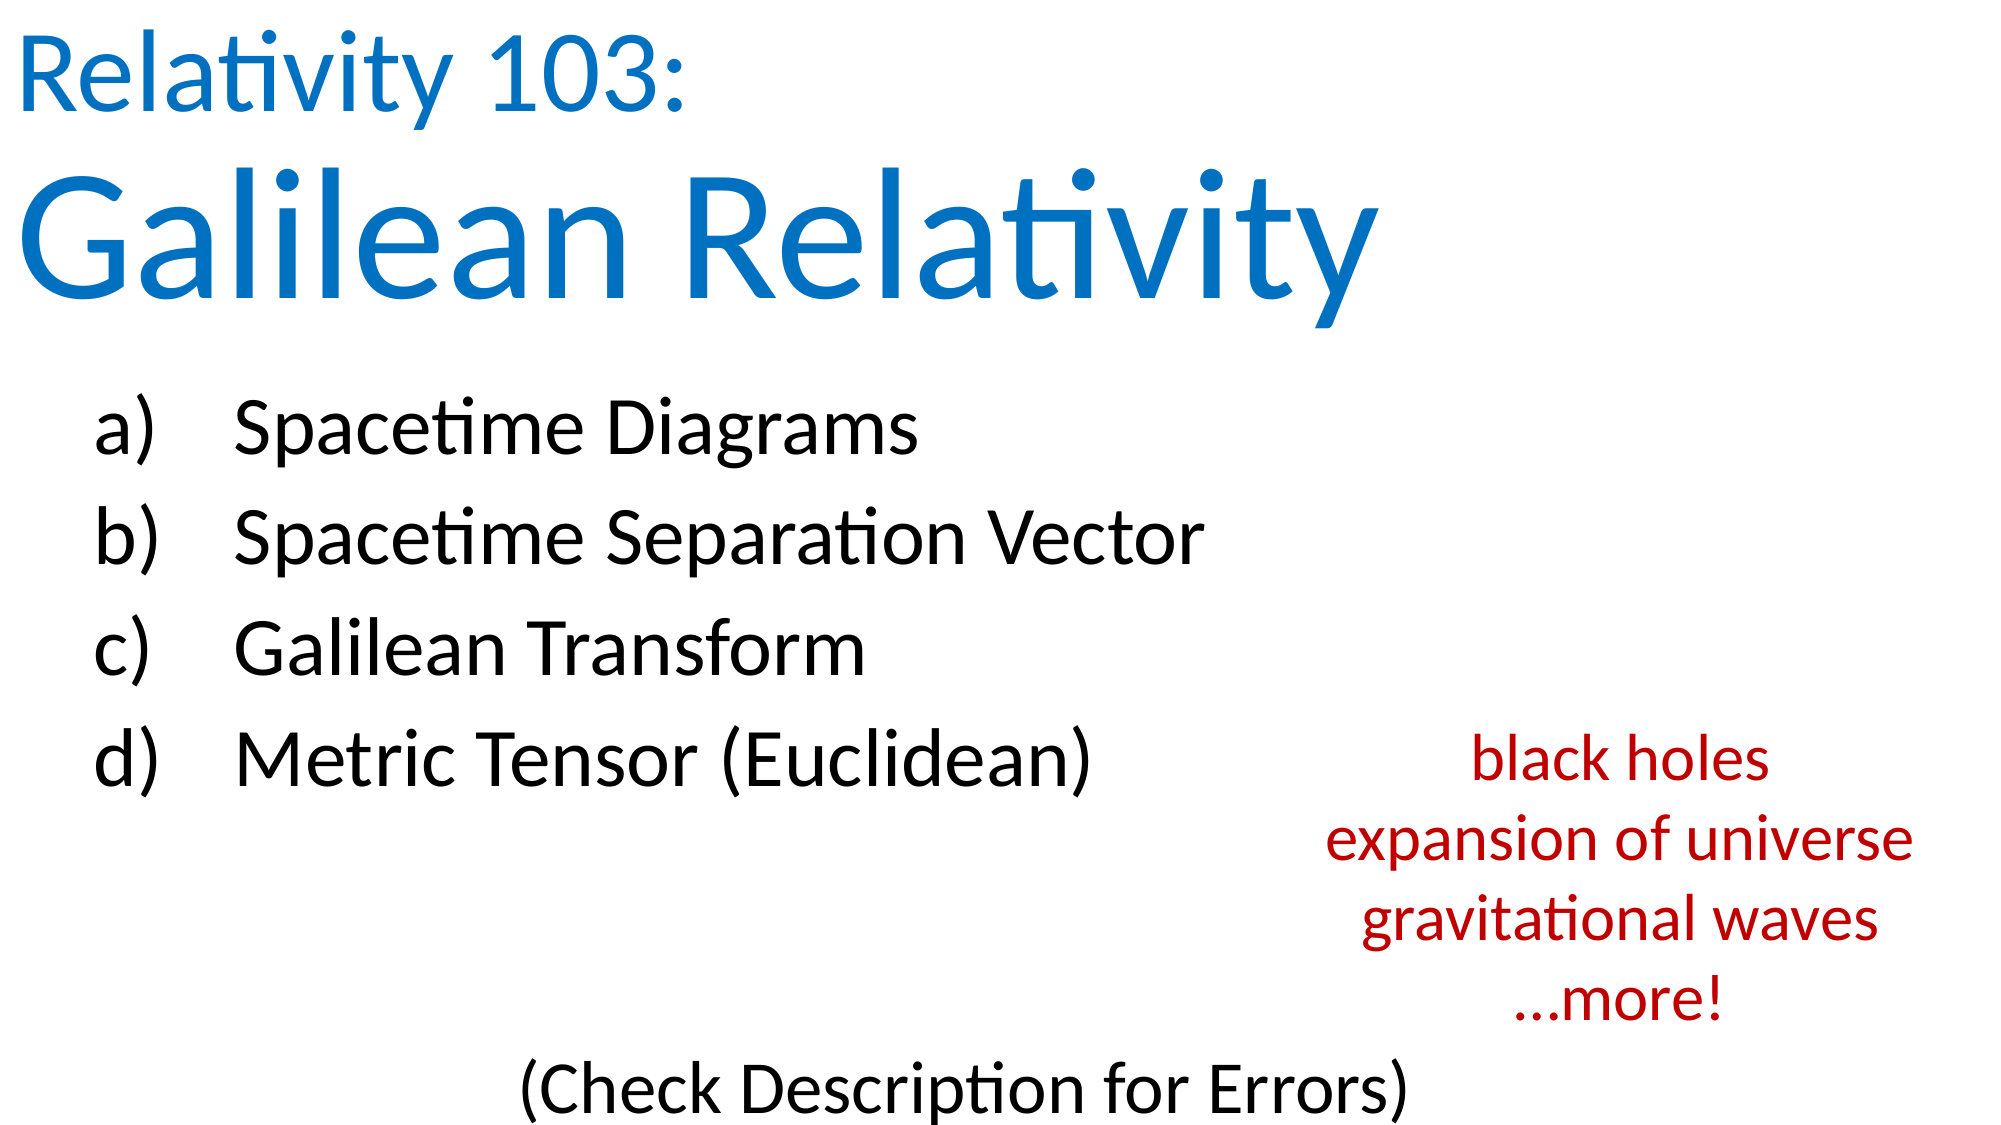

# Relativity 103: Galilean Relativity
Spacetime Diagrams
Spacetime Separation Vector
Galilean Transform
Metric Tensor (Euclidean)
black holes
expansion of universe
gravitational waves
…more!

(Check Description for Errors)